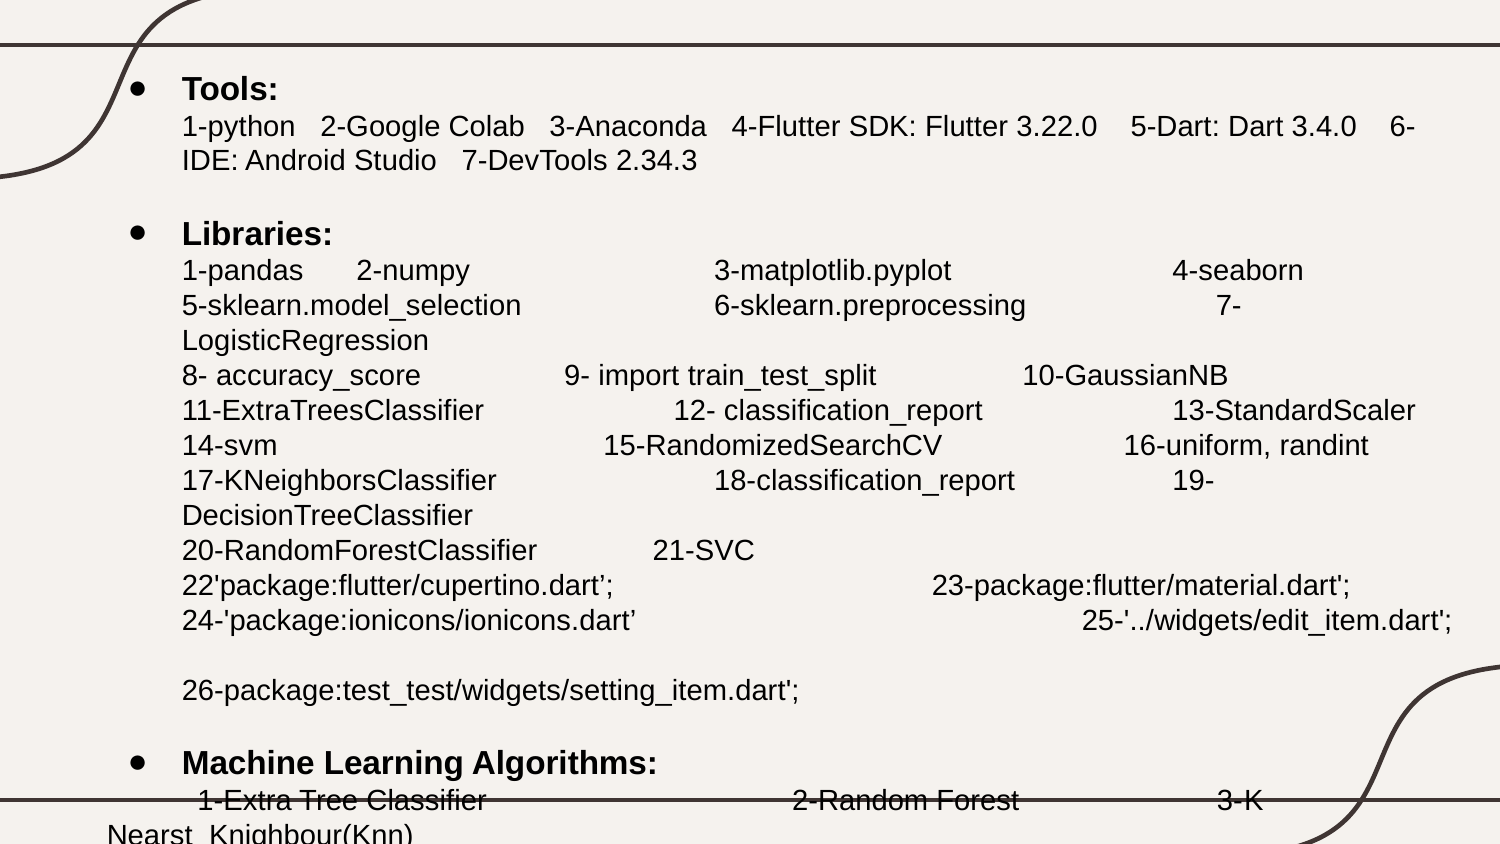

Tools:
1-python   2-Google Colab   3-Anaconda   4-Flutter SDK: Flutter 3.22.0    5-Dart: Dart 3.4.0    6-IDE: Android Studio   7-DevTools 2.34.3

Libraries:
1-pandas  	   2-numpy  	          3-matplotlib.pyplot   	           4-seaborn
5-sklearn.model_selection  	          6-sklearn.preprocessing                       7- LogisticRegression
8- accuracy_score  	          9- import train_test_split   	           10-GaussianNB
11-ExtraTreesClassifier                       12- classification_report   	           13-StandardScaler
14-svm	                                 15-RandomizedSearchCV                      16-uniform, randint
17-KNeighborsClassifier  	          18-classification_report 	           19-DecisionTreeClassifier
20-RandomForestClassifier              21-SVC                                                        22'package:flutter/cupertino.dart’;  			23-package:flutter/material.dart';
24-'package:ionicons/ionicons.dart’  			25-'../widgets/edit_item.dart';
26-package:test_test/widgets/setting_item.dart';

Machine Learning Algorithms:
           1-Extra Tree Classifier                                     2-Random Forest                        3-K Nearst_Knighbour(Knn)
           4-Support Vector Machine (SVMs)               5-Decision Tree                           6-Naïve Bayes
           7-Logistic Regression                                      8-Haar Cascade